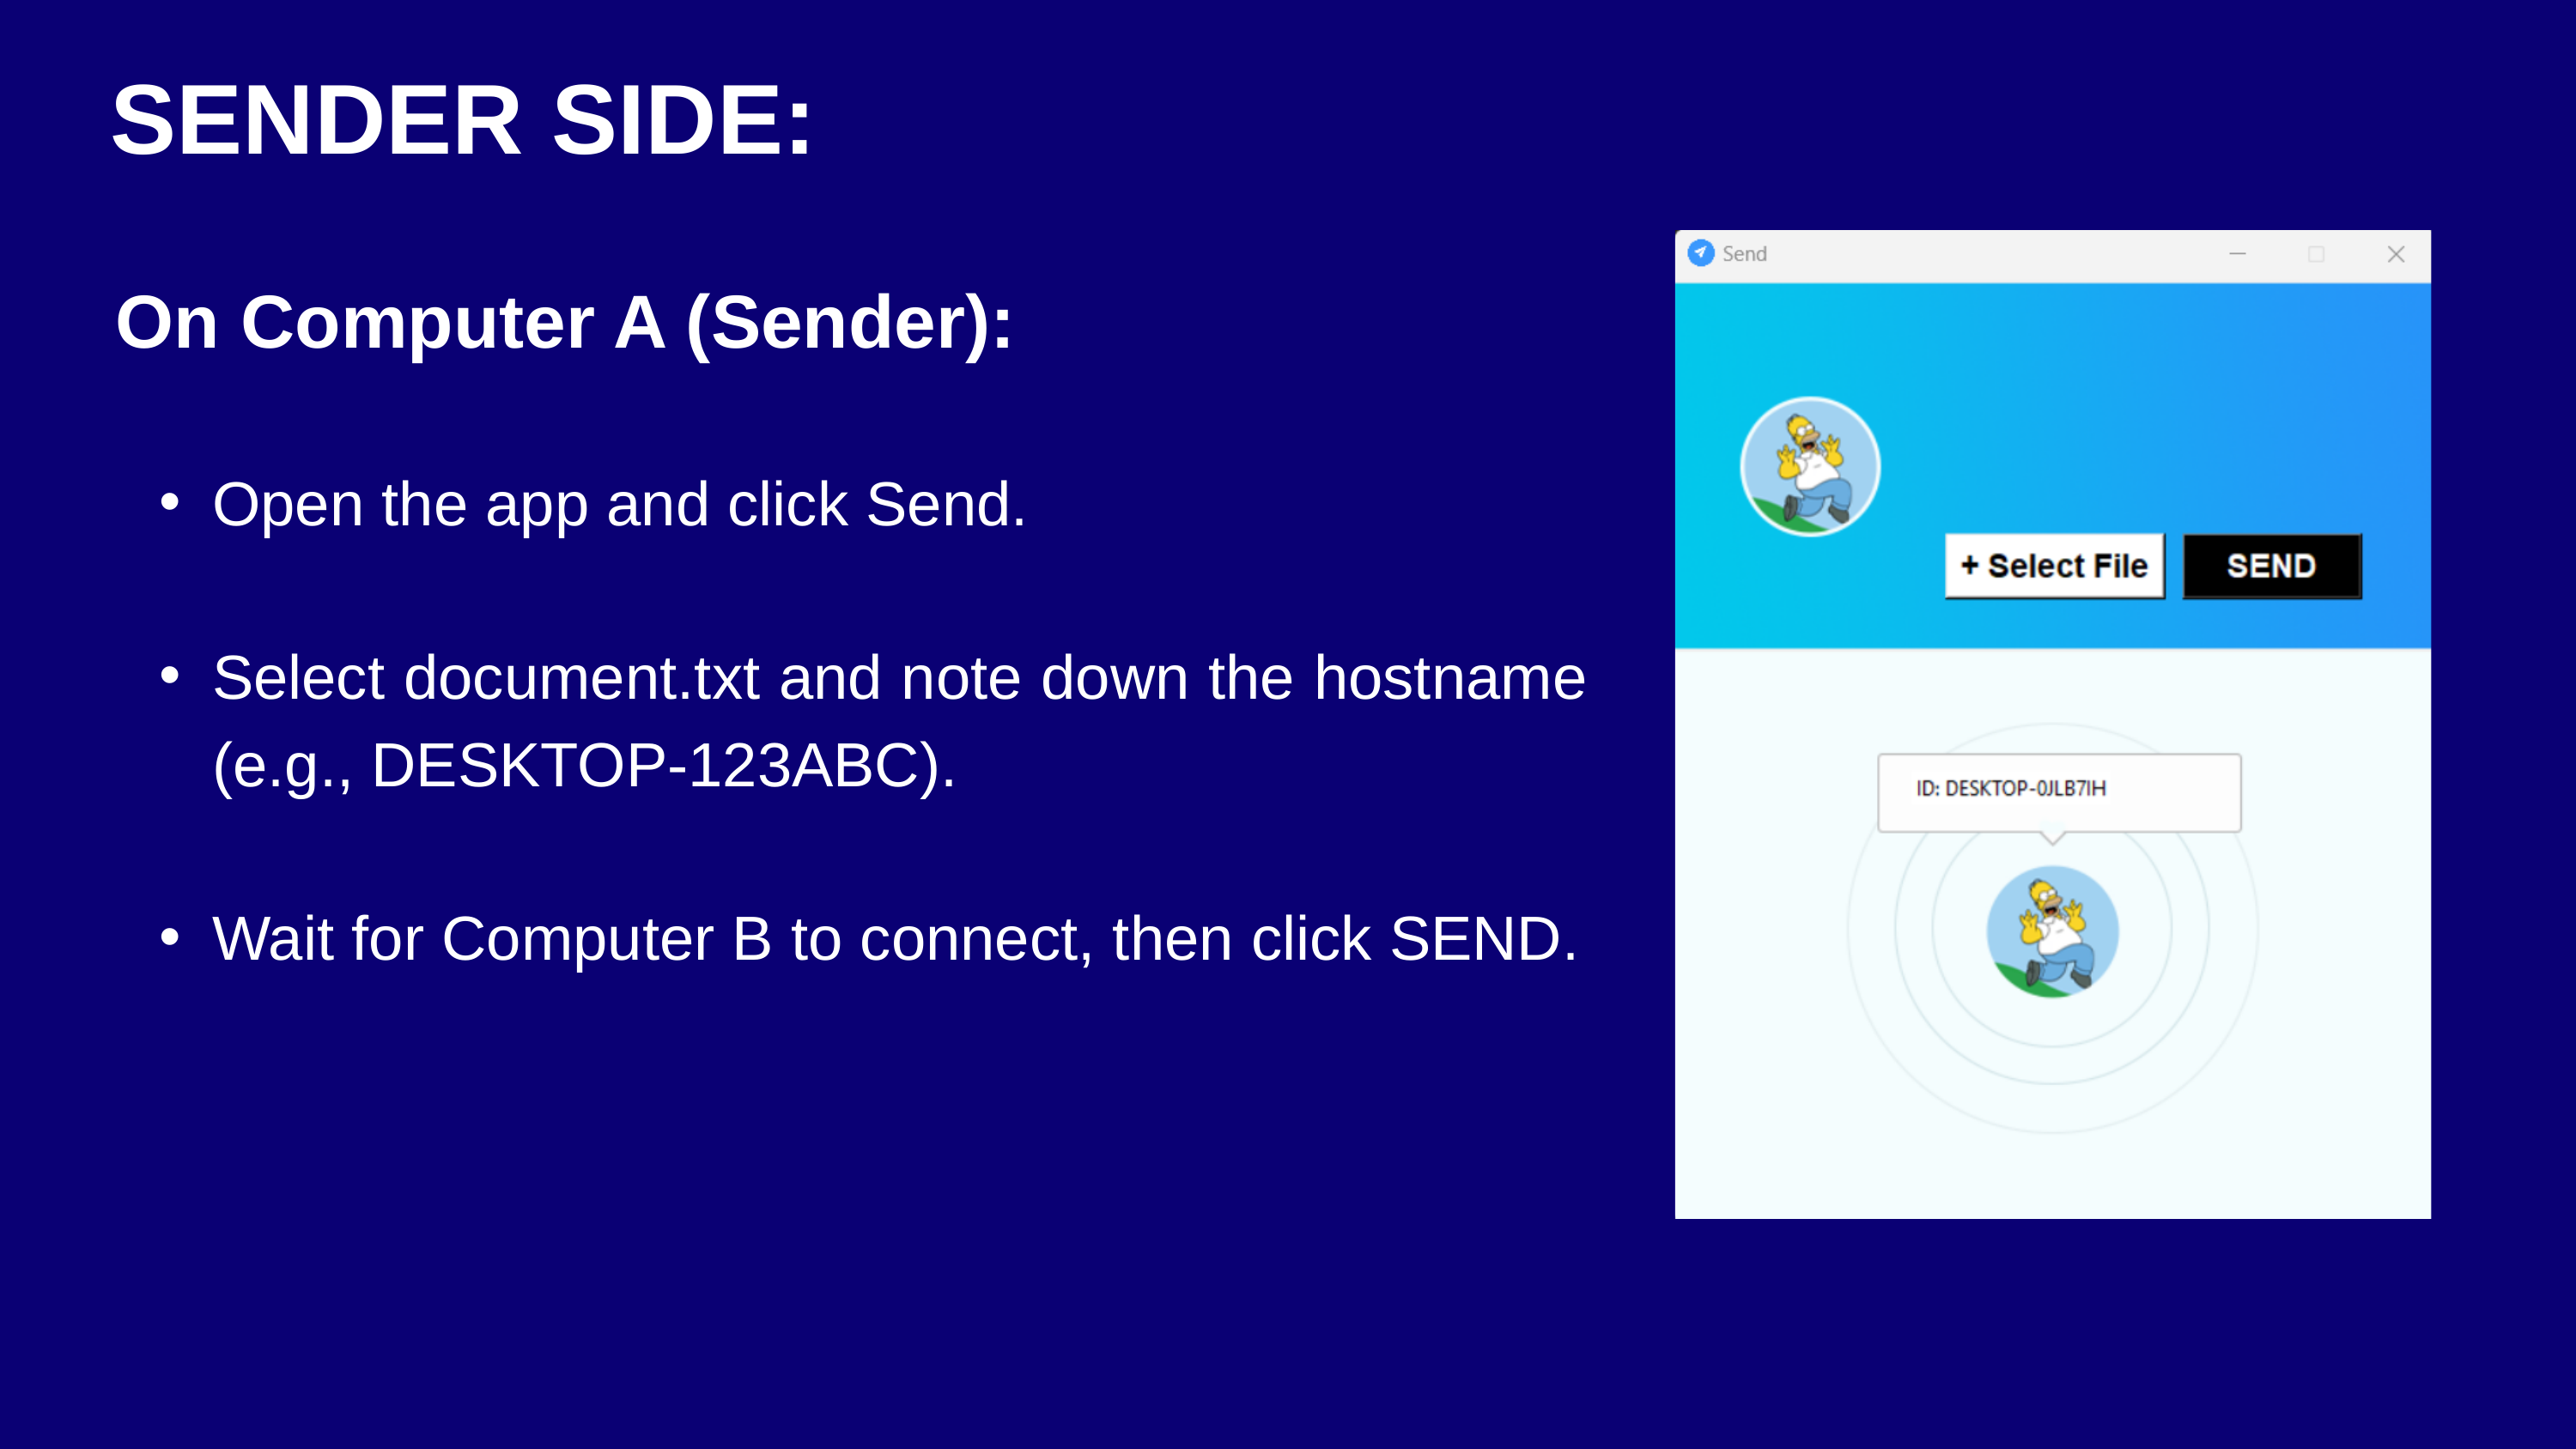

SENDER SIDE:

On Computer A (Sender):
Open the app and click Send.

Select document.txt and note down the hostname (e.g., DESKTOP-123ABC).

Wait for Computer B to connect, then click SEND.